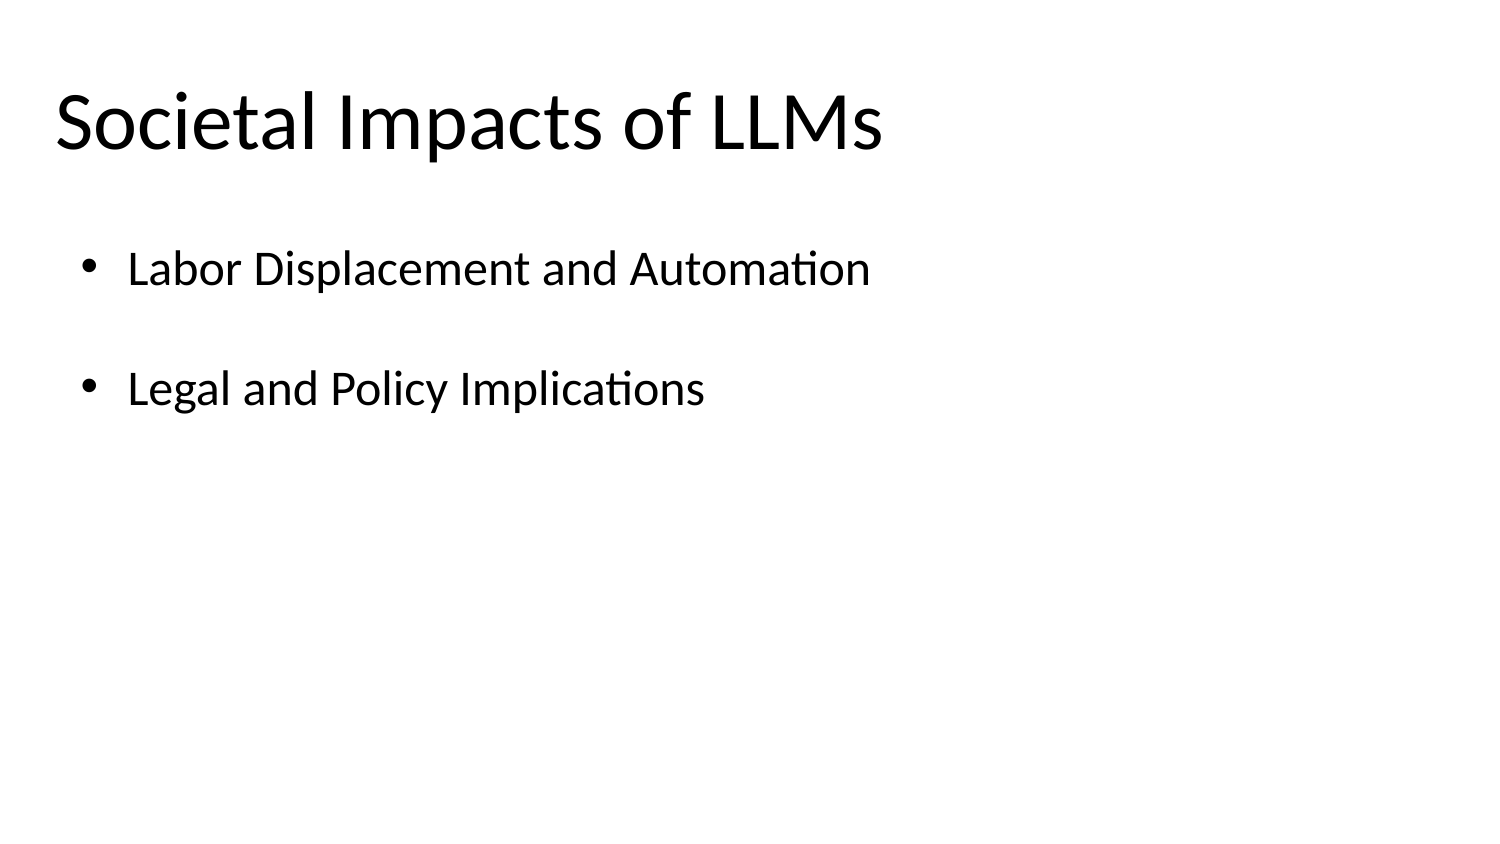

Societal Impacts of LLMs
Labor Displacement and Automation

Legal and Policy Implications